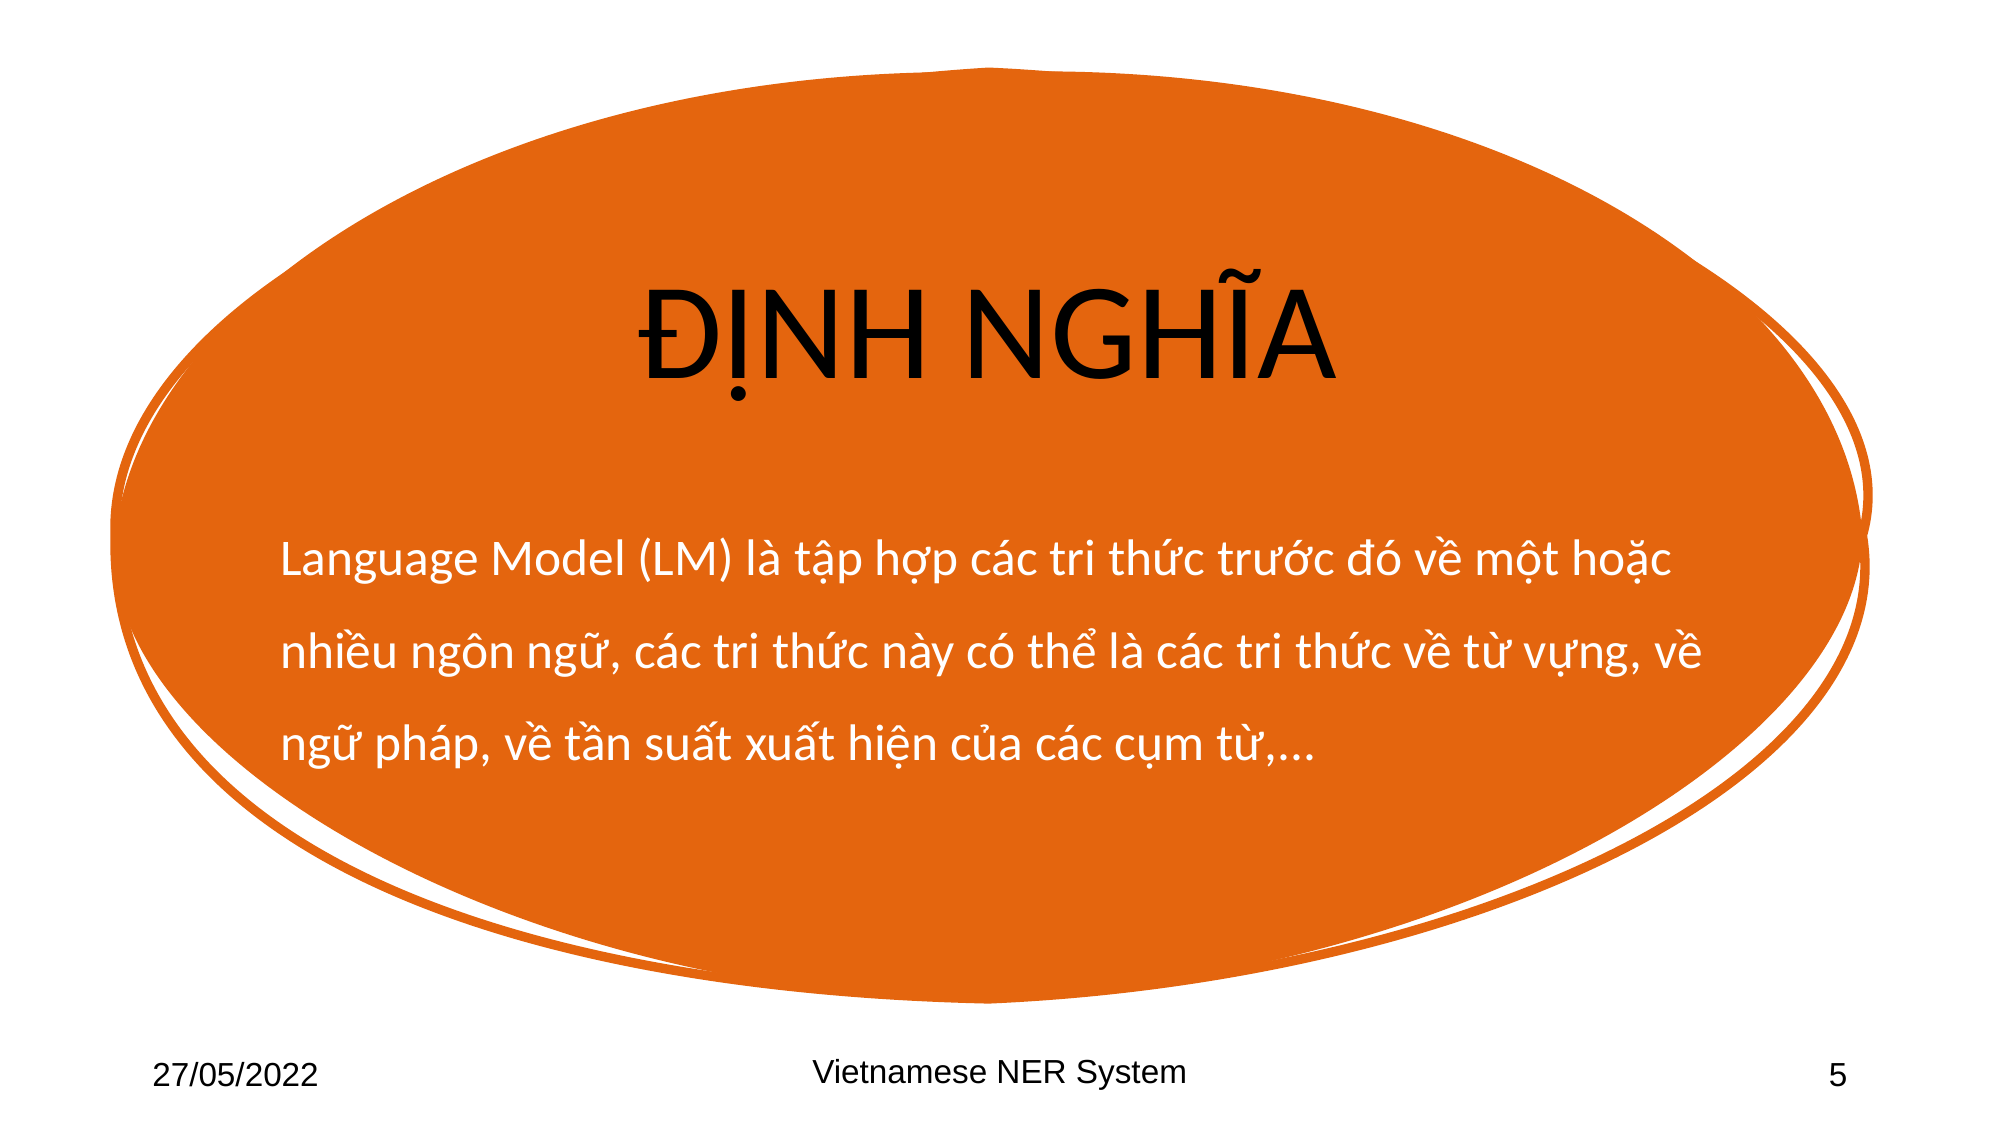

# ĐỊNH NGHĨA
Language Model (LM) là tập hợp các tri thức trước đó về một hoặc nhiều ngôn ngữ, các tri thức này có thể là các tri thức về từ vựng, về ngữ pháp, về tần suất xuất hiện của các cụm từ,...
27/05/2022
Vietnamese NER System
5